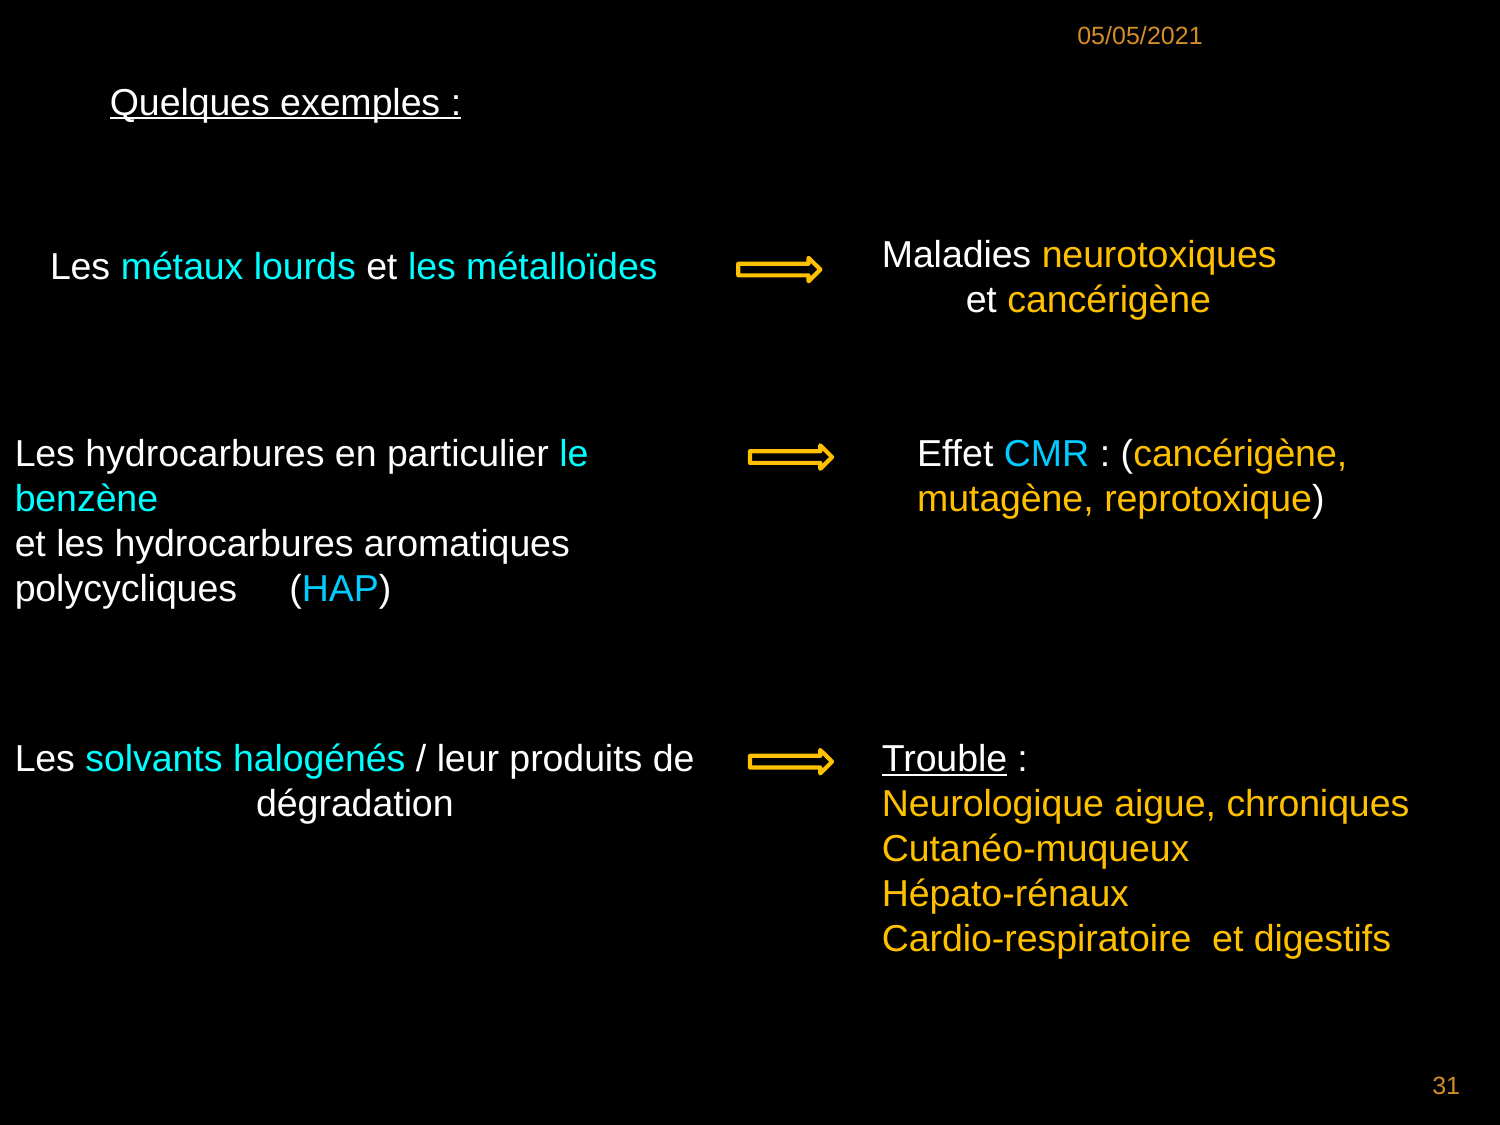

05/05/2021
Quelques exemples :
Maladies neurotoxiques
        et cancérigène
Les métaux lourds et les métalloïdes

Les hydrocarbures en particulier le benzène
et les hydrocarbures aromatiques polycycliques     (HAP)
Effet CMR : (cancérigène,
mutagène, reprotoxique)

Les solvants halogénés / leur produits de
                       dégradation
Trouble :
Neurologique aigue, chroniques
Cutanéo-muqueux
Hépato-rénaux
Cardio-respiratoire  et digestifs

31